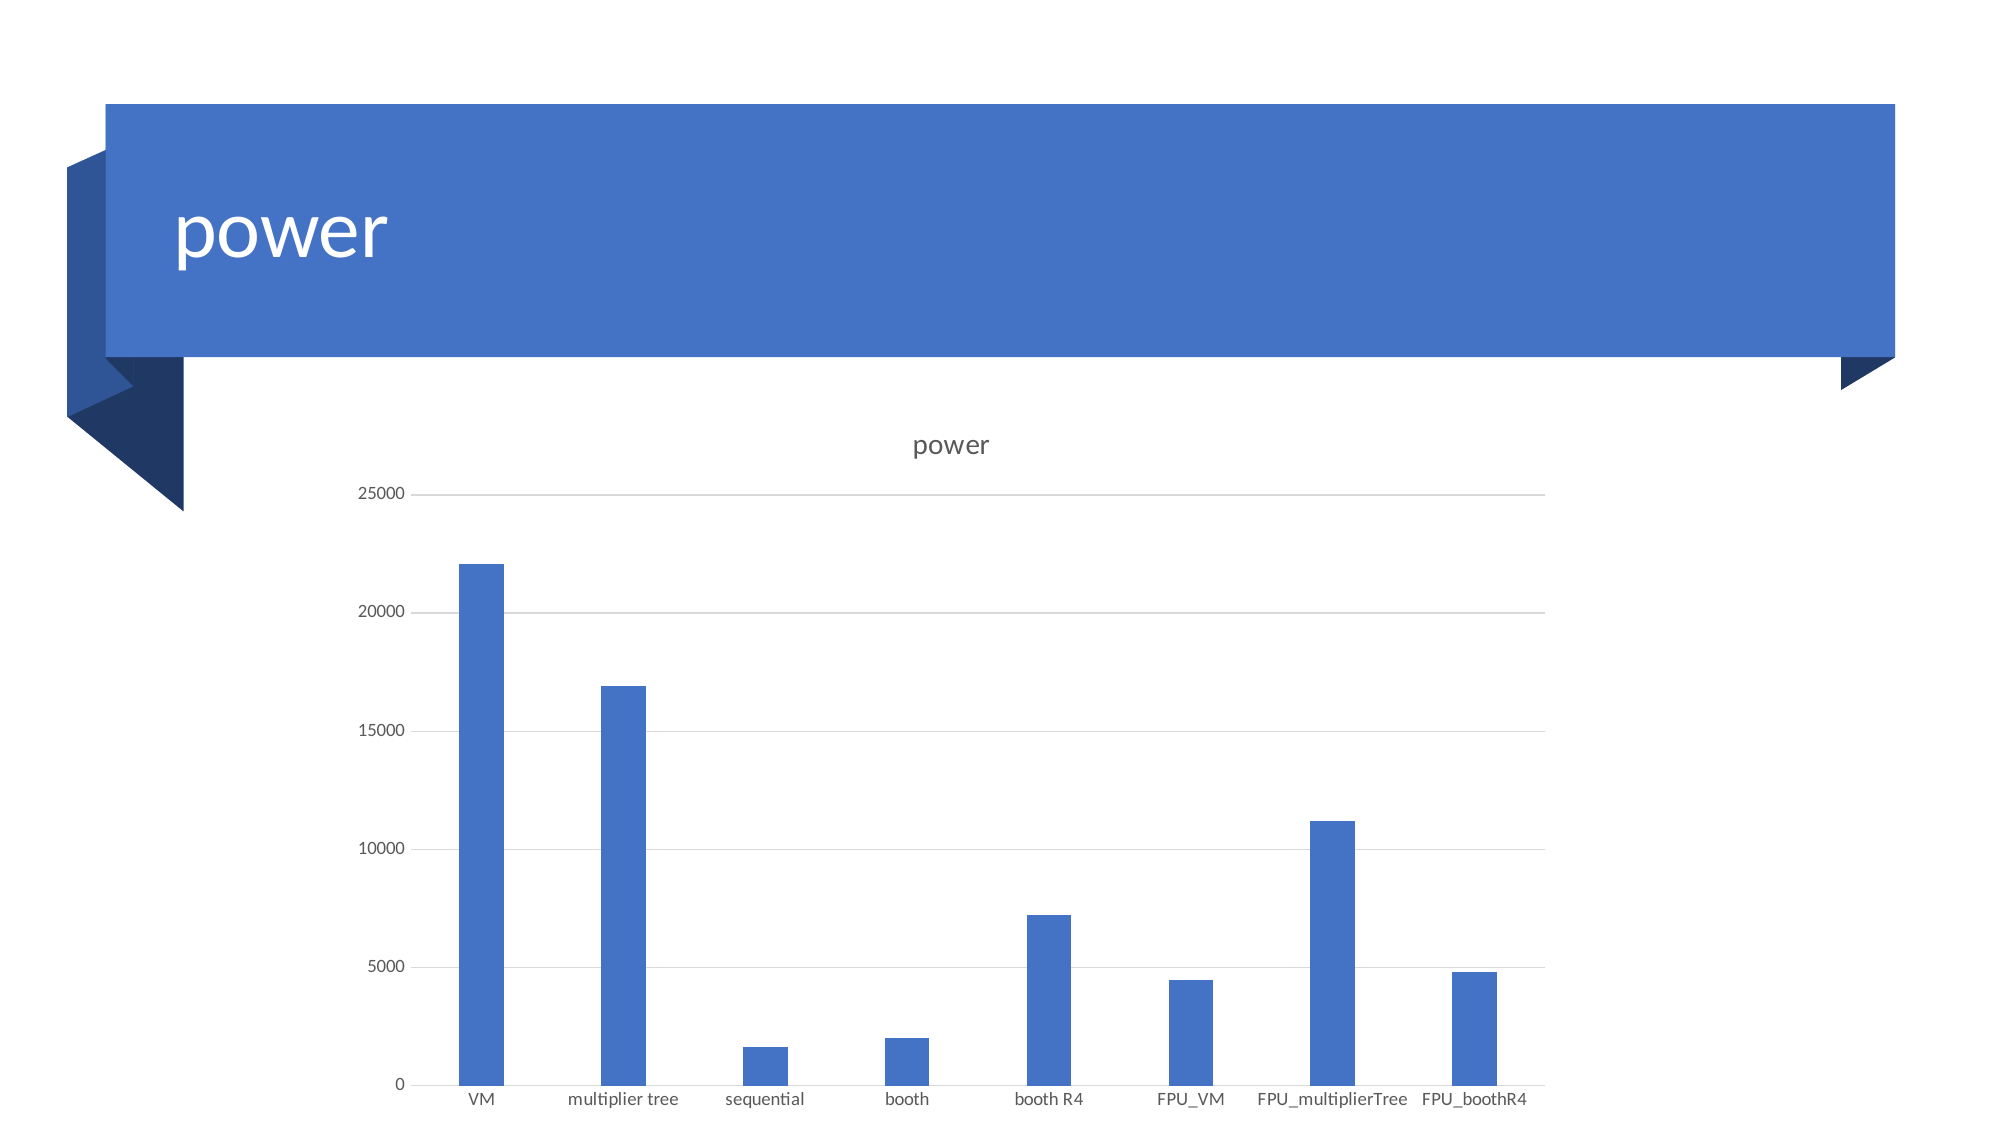

# power

### Chart:

| Category | power |
|---|---|
| VM | 22097.576172 |
| multiplier tree | 16910.583984 |
| sequential | 1624.88501 |
| booth | 2008.466064 |
| booth R4 | 7220.370605 |
| FPU_VM | 4455.179199 |
| FPU_multiplierTree | 11185.607422 |
| FPU_boothR4 | 4808.387695 |